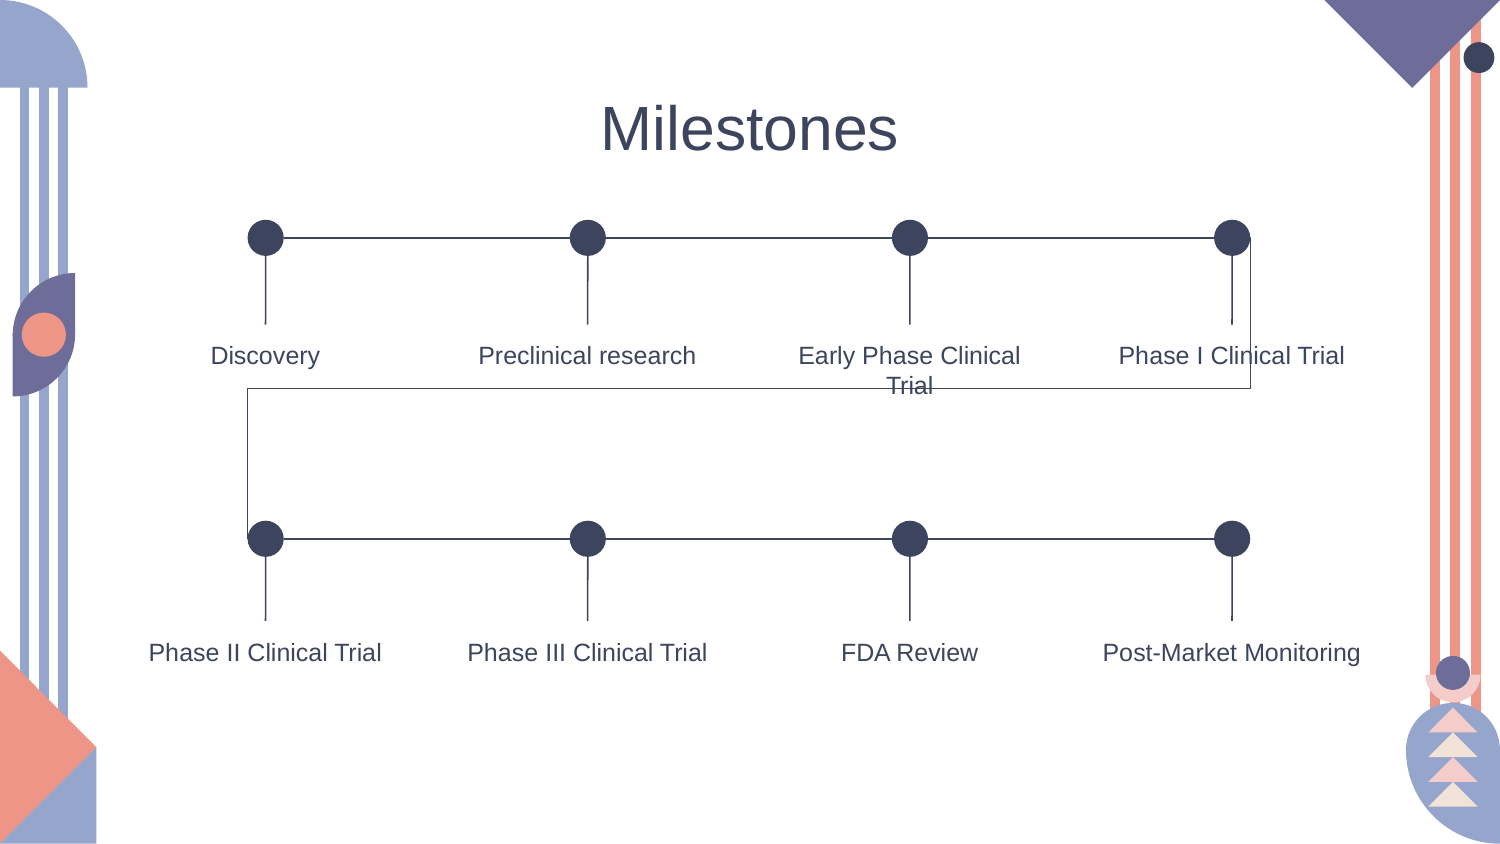

# Milestones

Discovery
Preclinical research
Early Phase Clinical Trial
Phase I Clinical Trial

Phase II Clinical Trial
Phase III Clinical Trial
FDA Review
Post-Market Monitoring